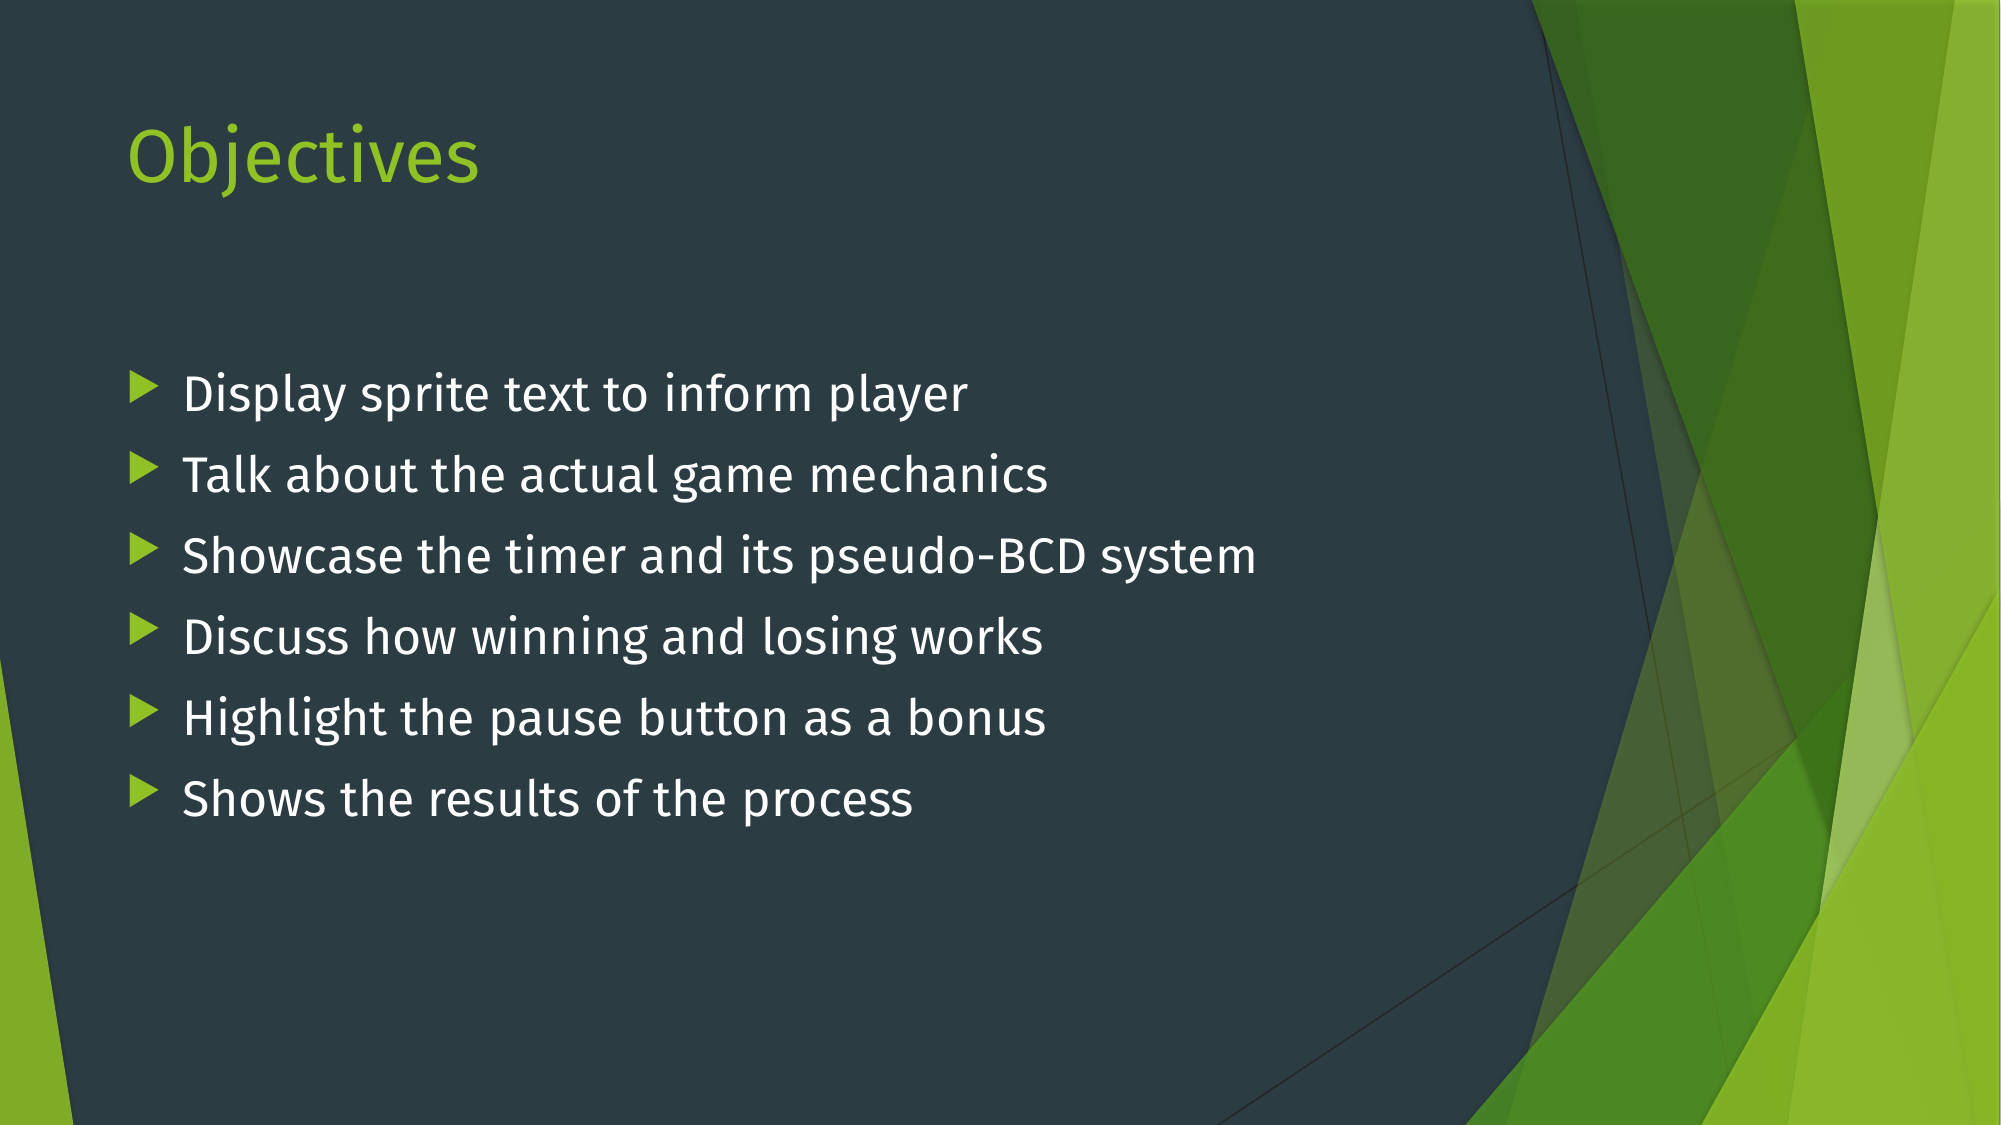

# Objectives
Display sprite text to inform player
Talk about the actual game mechanics
Showcase the timer and its pseudo-BCD system
Discuss how winning and losing works
Highlight the pause button as a bonus
Shows the results of the process